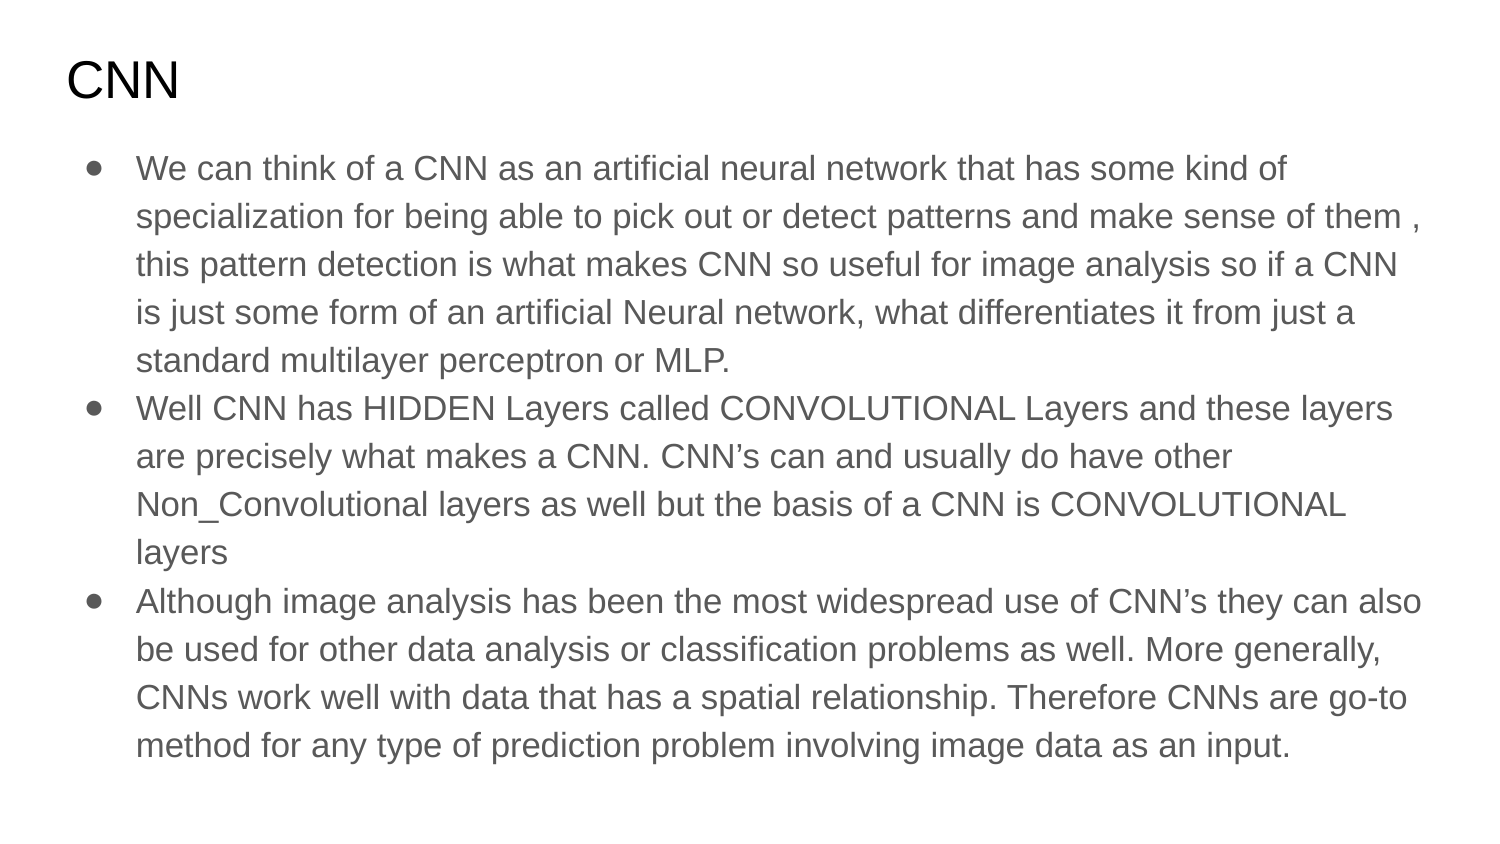

# CNN
We can think of a CNN as an artificial neural network that has some kind of specialization for being able to pick out or detect patterns and make sense of them , this pattern detection is what makes CNN so useful for image analysis so if a CNN is just some form of an artificial Neural network, what differentiates it from just a standard multilayer perceptron or MLP.
Well CNN has HIDDEN Layers called CONVOLUTIONAL Layers and these layers are precisely what makes a CNN. CNN’s can and usually do have other Non_Convolutional layers as well but the basis of a CNN is CONVOLUTIONAL layers
Although image analysis has been the most widespread use of CNN’s they can also be used for other data analysis or classification problems as well. More generally, CNNs work well with data that has a spatial relationship. Therefore CNNs are go-to method for any type of prediction problem involving image data as an input.